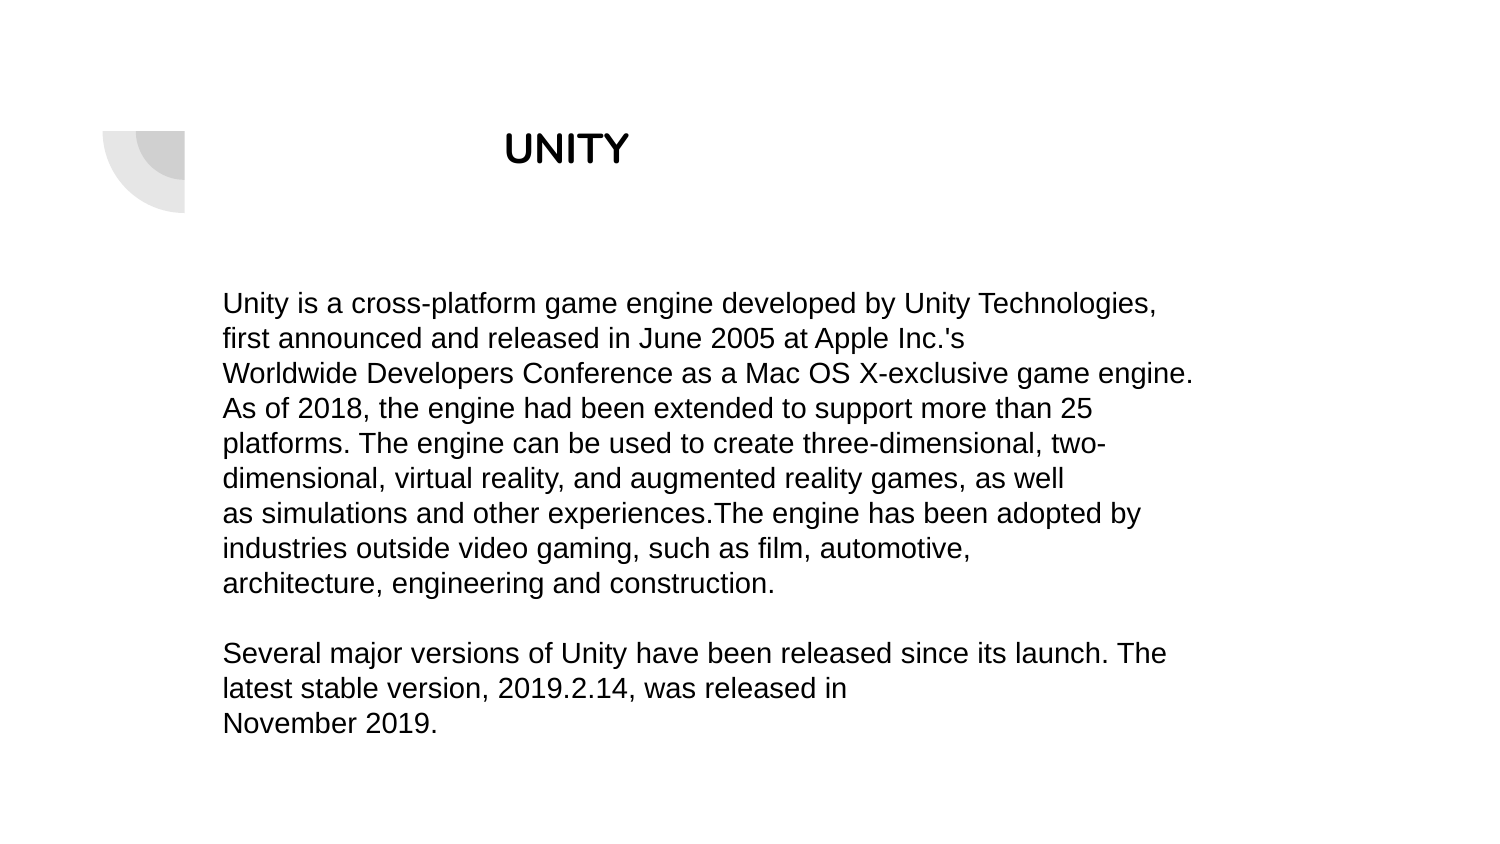

UNITY
Unity is a cross-platform game engine developed by Unity Technologies, first announced and released in June 2005 at Apple Inc.'s
Worldwide Developers Conference as a Mac OS X-exclusive game engine. As of 2018, the engine had been extended to support more than 25
platforms. The engine can be used to create three-dimensional, two-dimensional, virtual reality, and augmented reality games, as well
as simulations and other experiences.The engine has been adopted by industries outside video gaming, such as film, automotive,
architecture, engineering and construction.

Several major versions of Unity have been released since its launch. The latest stable version, 2019.2.14, was released in
November 2019.